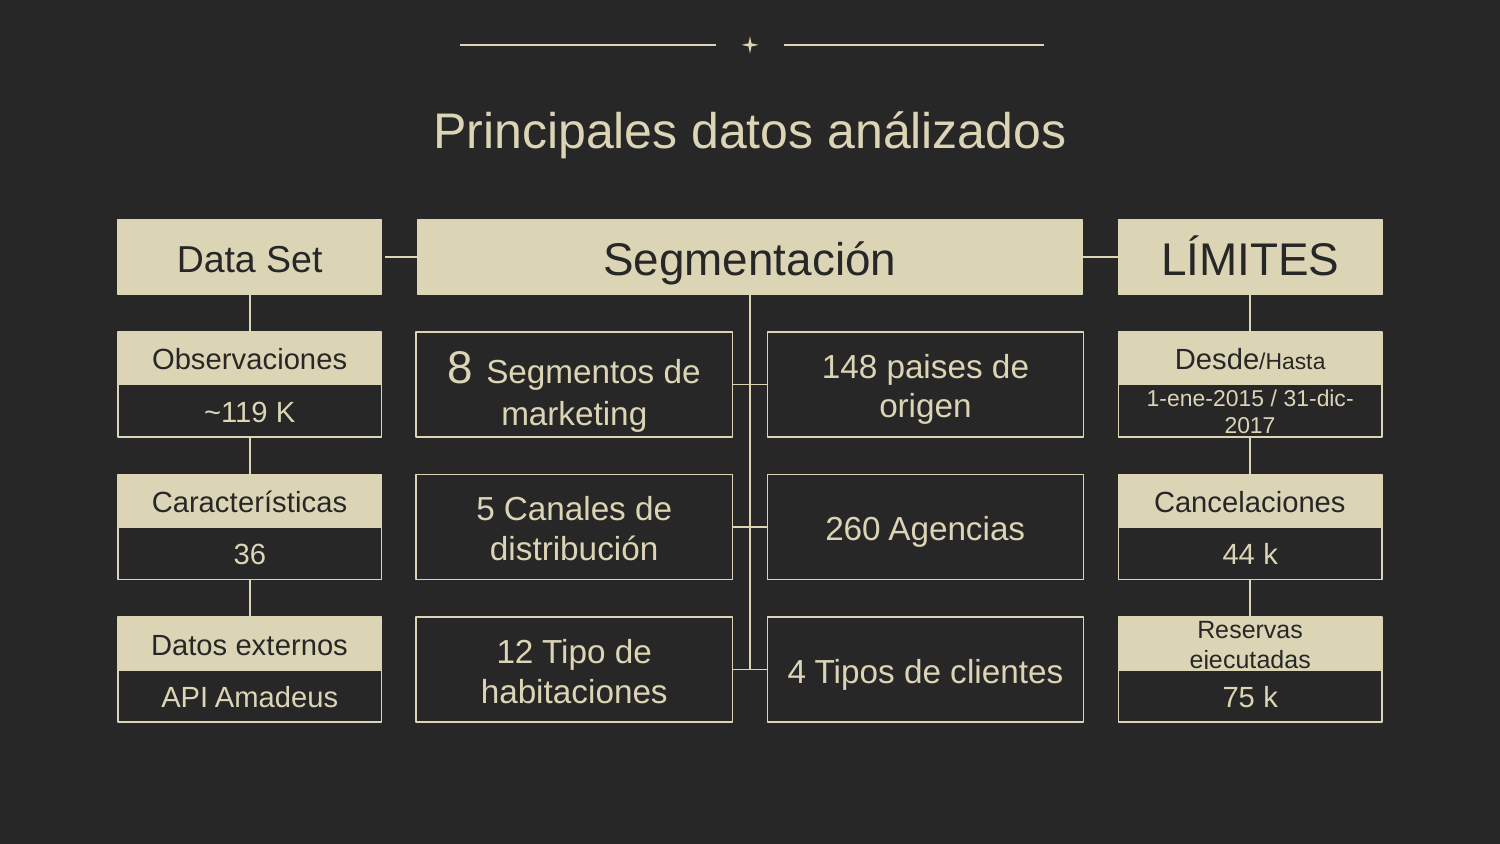

# Principales datos análizados
Data Set
Segmentación
LÍMITES
Observaciones
8 Segmentos de marketing
148 paises de origen
Desde/Hasta
~119 K
1-ene-2015 / 31-dic-2017
Características
5 Canales de distribución
260 Agencias
Cancelaciones
36
44 k
Datos externos
12 Tipo de habitaciones
4 Tipos de clientes
Reservas ejecutadas
API Amadeus
75 k